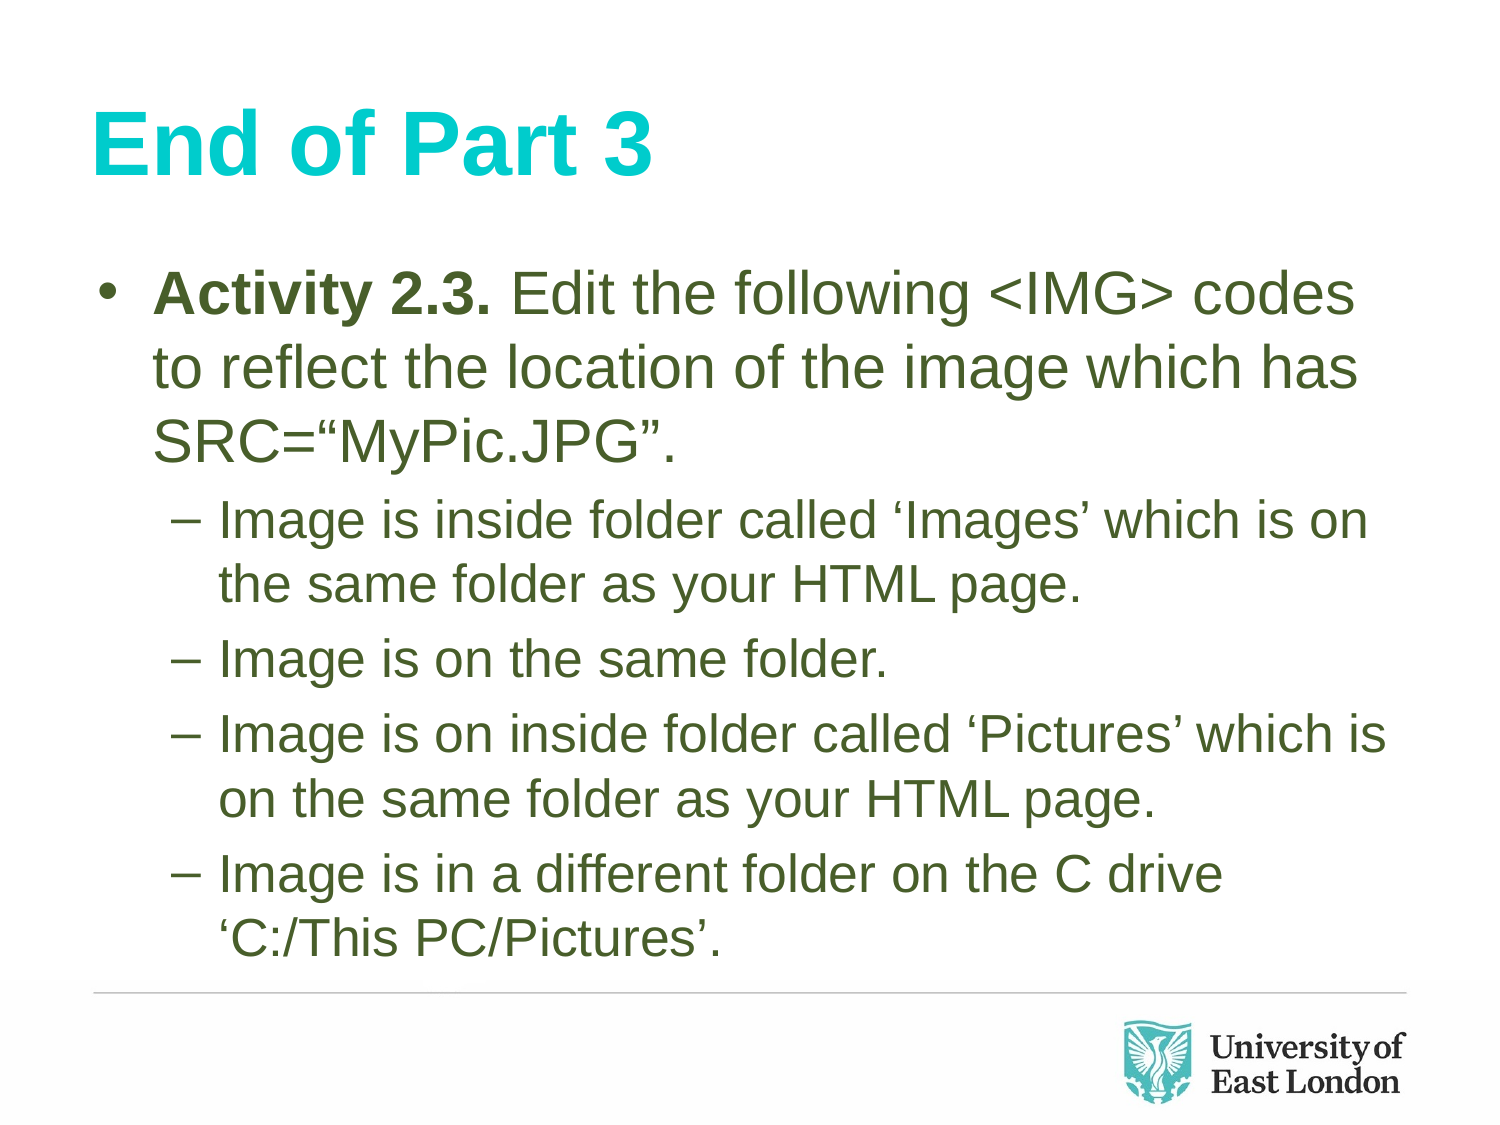

# End of Part 3
Activity 2.3. Edit the following <IMG> codes to reflect the location of the image which has SRC=“MyPic.JPG”.
Image is inside folder called ‘Images’ which is on the same folder as your HTML page.
Image is on the same folder.
Image is on inside folder called ‘Pictures’ which is on the same folder as your HTML page.
Image is in a different folder on the C drive ‘C:/This PC/Pictures’.